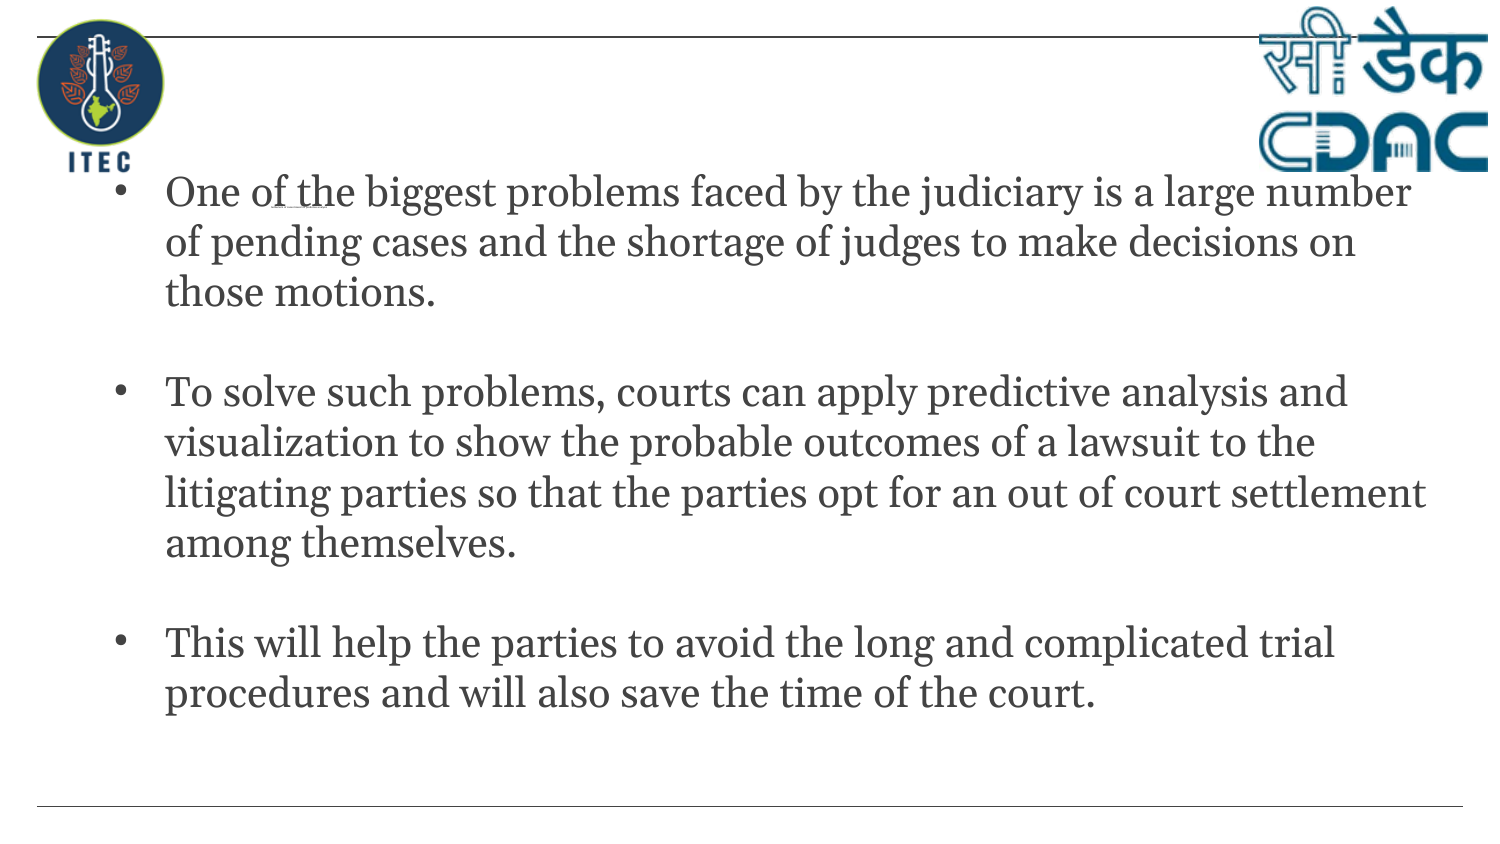

# Settlement of cases based on predictive analysis
One of the biggest problems faced by the judiciary is a large number of pending cases and the shortage of judges to make decisions on those motions.

To solve such problems, courts can apply predictive analysis and visualization to show the probable outcomes of a lawsuit to the litigating parties so that the parties opt for an out of court settlement among themselves.

This will help the parties to avoid the long and complicated trial procedures and will also save the time of the court.